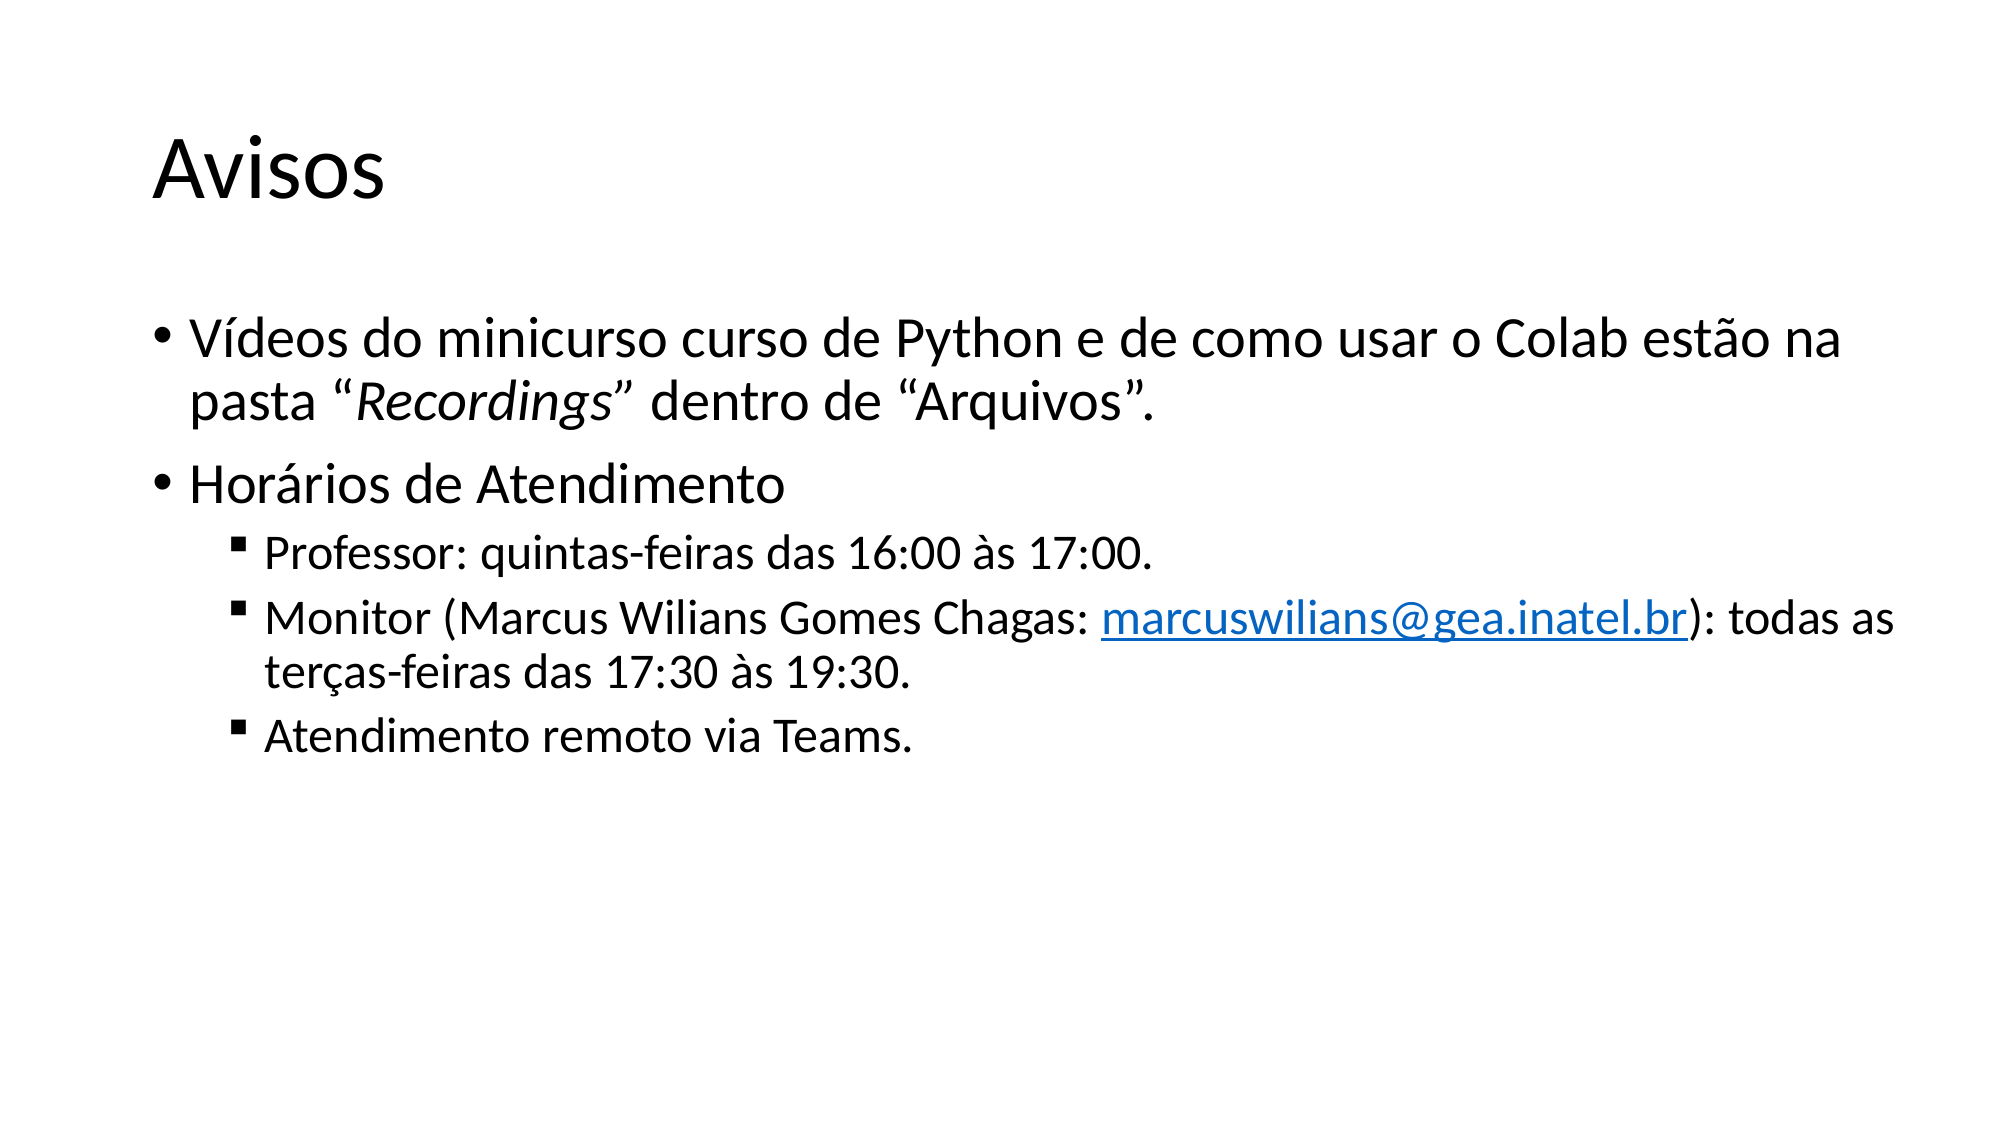

# Avisos
Vídeos do minicurso curso de Python e de como usar o Colab estão na pasta “Recordings” dentro de “Arquivos”.
Horários de Atendimento
Professor: quintas-feiras das 16:00 às 17:00.
Monitor (Marcus Wilians Gomes Chagas: marcuswilians@gea.inatel.br): todas as terças-feiras das 17:30 às 19:30.
Atendimento remoto via Teams.